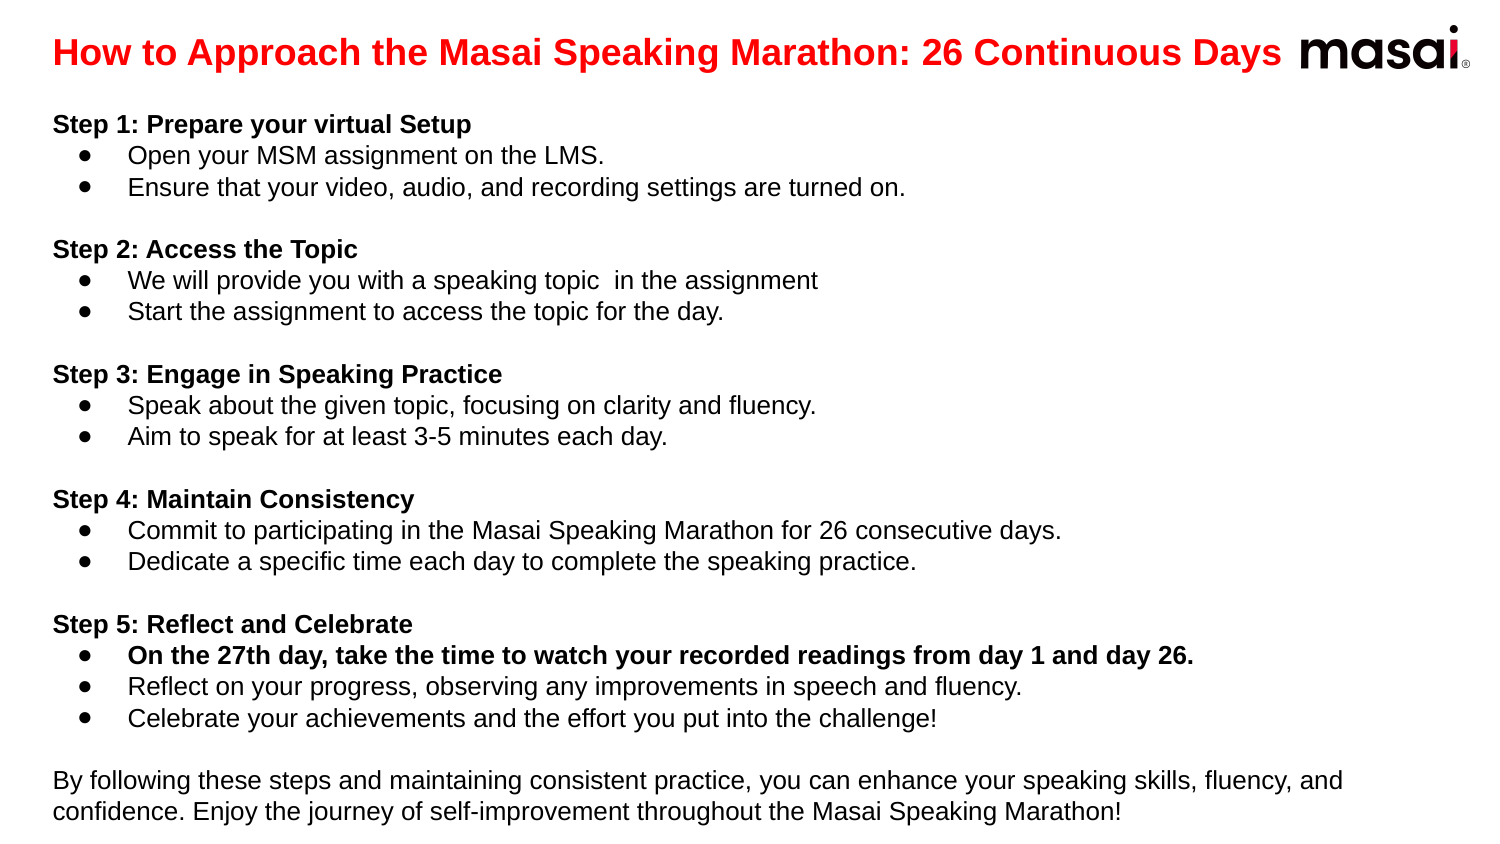

How to Approach the Masai Speaking Marathon: 26 Continuous Days

Step 1: Prepare your virtual Setup
Open your MSM assignment on the LMS.
Ensure that your video, audio, and recording settings are turned on.

Step 2: Access the Topic
We will provide you with a speaking topic  in the assignment
Start the assignment to access the topic for the day.

Step 3: Engage in Speaking Practice
Speak about the given topic, focusing on clarity and fluency.
Aim to speak for at least 3-5 minutes each day.

Step 4: Maintain Consistency
Commit to participating in the Masai Speaking Marathon for 26 consecutive days.
Dedicate a specific time each day to complete the speaking practice.

Step 5: Reflect and Celebrate
On the 27th day, take the time to watch your recorded readings from day 1 and day 26.
Reflect on your progress, observing any improvements in speech and fluency.
Celebrate your achievements and the effort you put into the challenge!

By following these steps and maintaining consistent practice, you can enhance your speaking skills, fluency, and confidence. Enjoy the journey of self-improvement throughout the Masai Speaking Marathon!